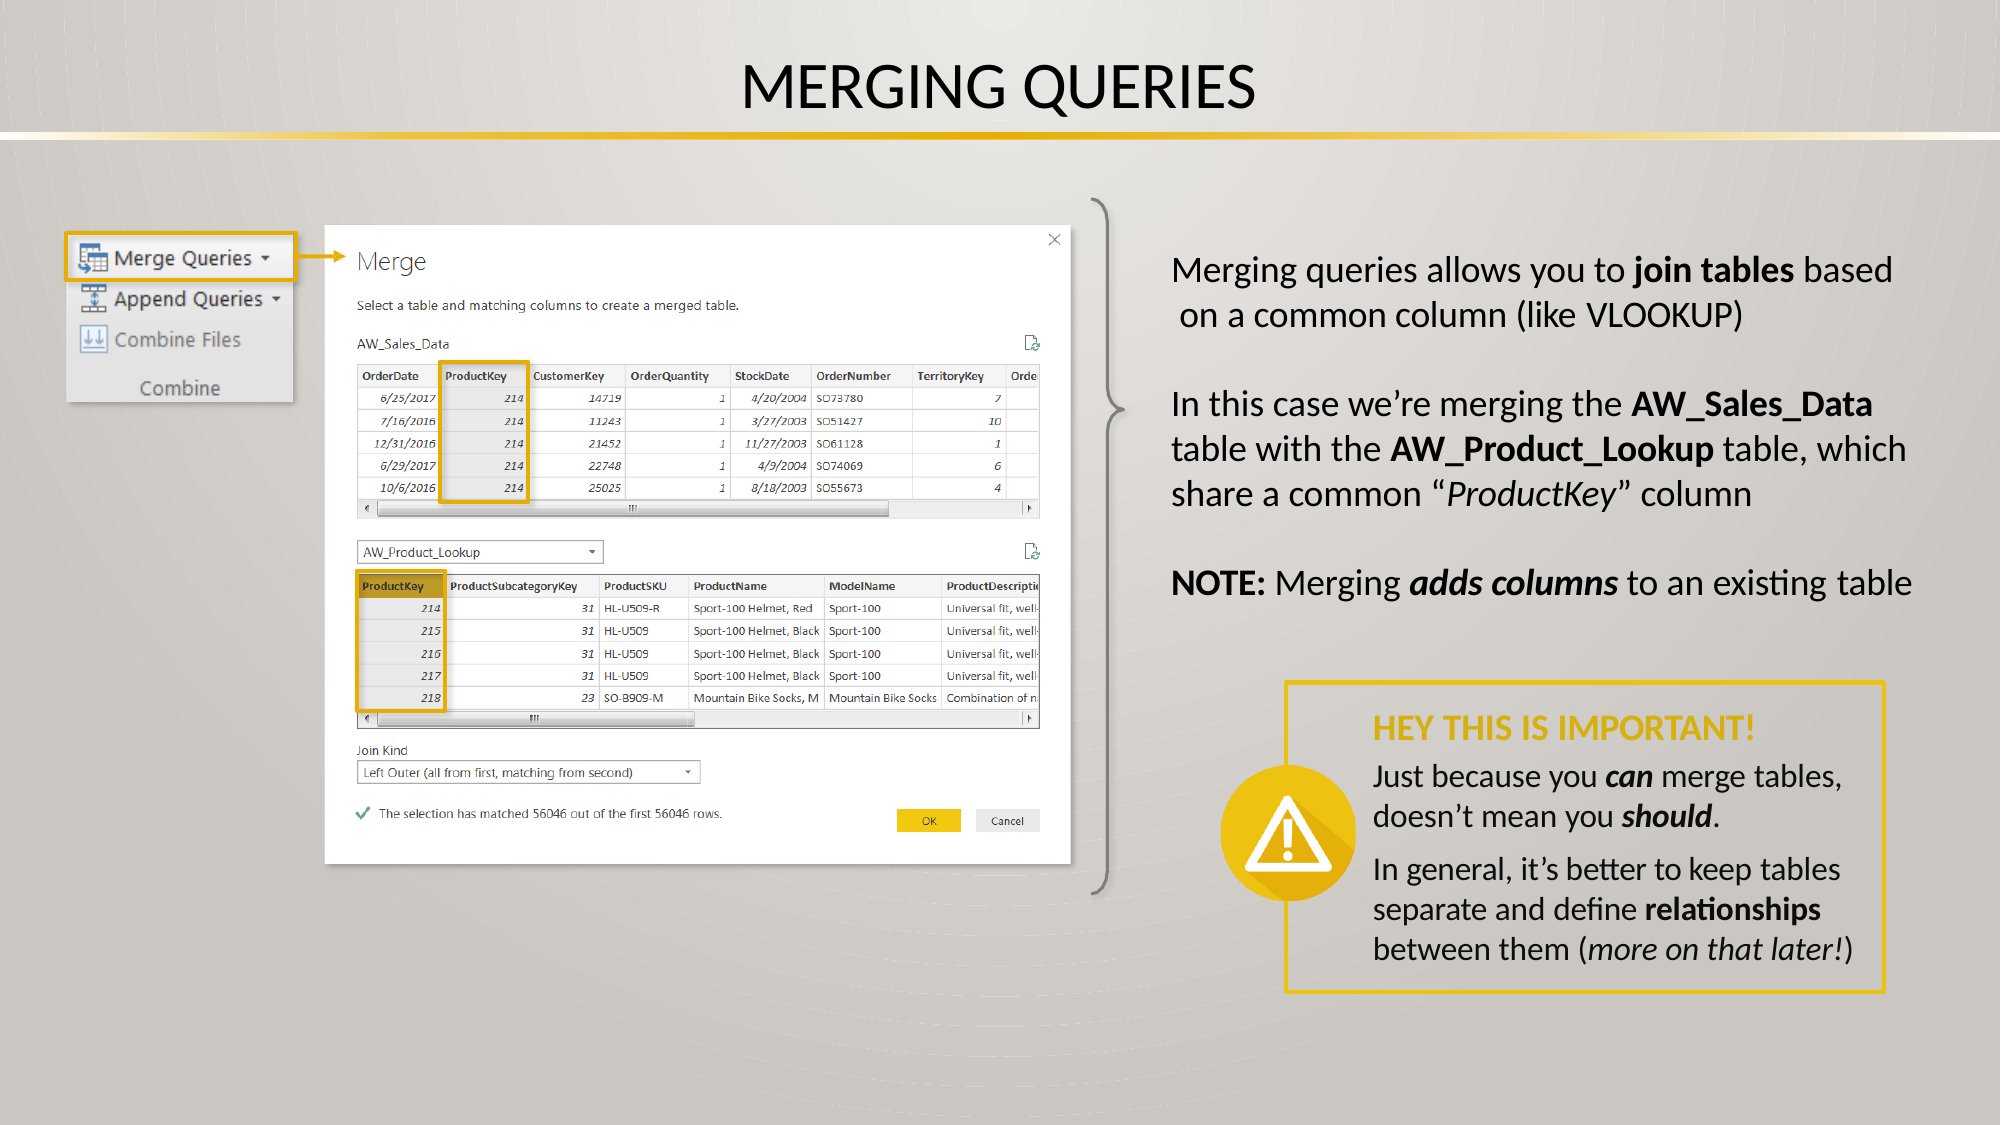

# MERGING QUERIES

Merging queries allows you to join tables based  on a common column (like VLOOKUP)

In this case we’re merging the AW_Sales_Data  table with the AW_Product_Lookup table, which  share a common “ProductKey” column

NOTE: Merging adds columns to an existing table

HEY THIS IS IMPORTANT!
Just because you can merge tables,
doesn’t mean you should.
In general, it’s better to keep tables  separate and define relationships  between them (more on that later!)